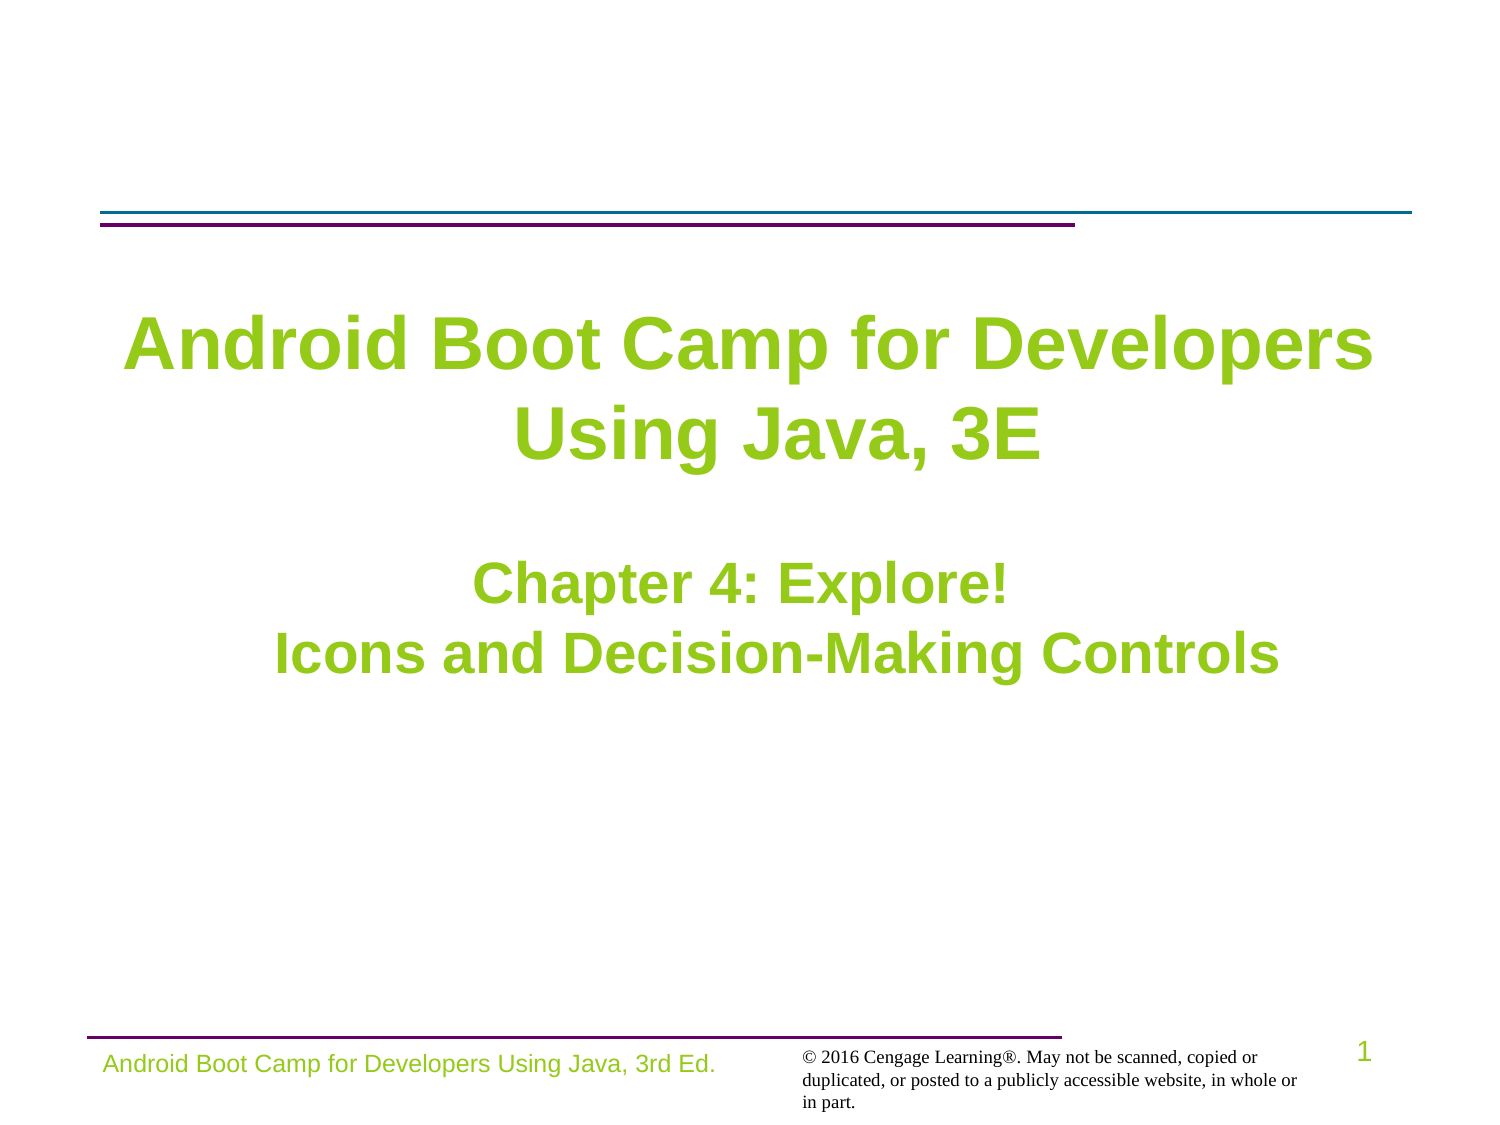

Android Boot Camp for Developers Using Java, 3E

Chapter 4: Explore!
Icons and Decision-Making Controls

Android Boot Camp for Developers Using Java, 3rd Ed.
1